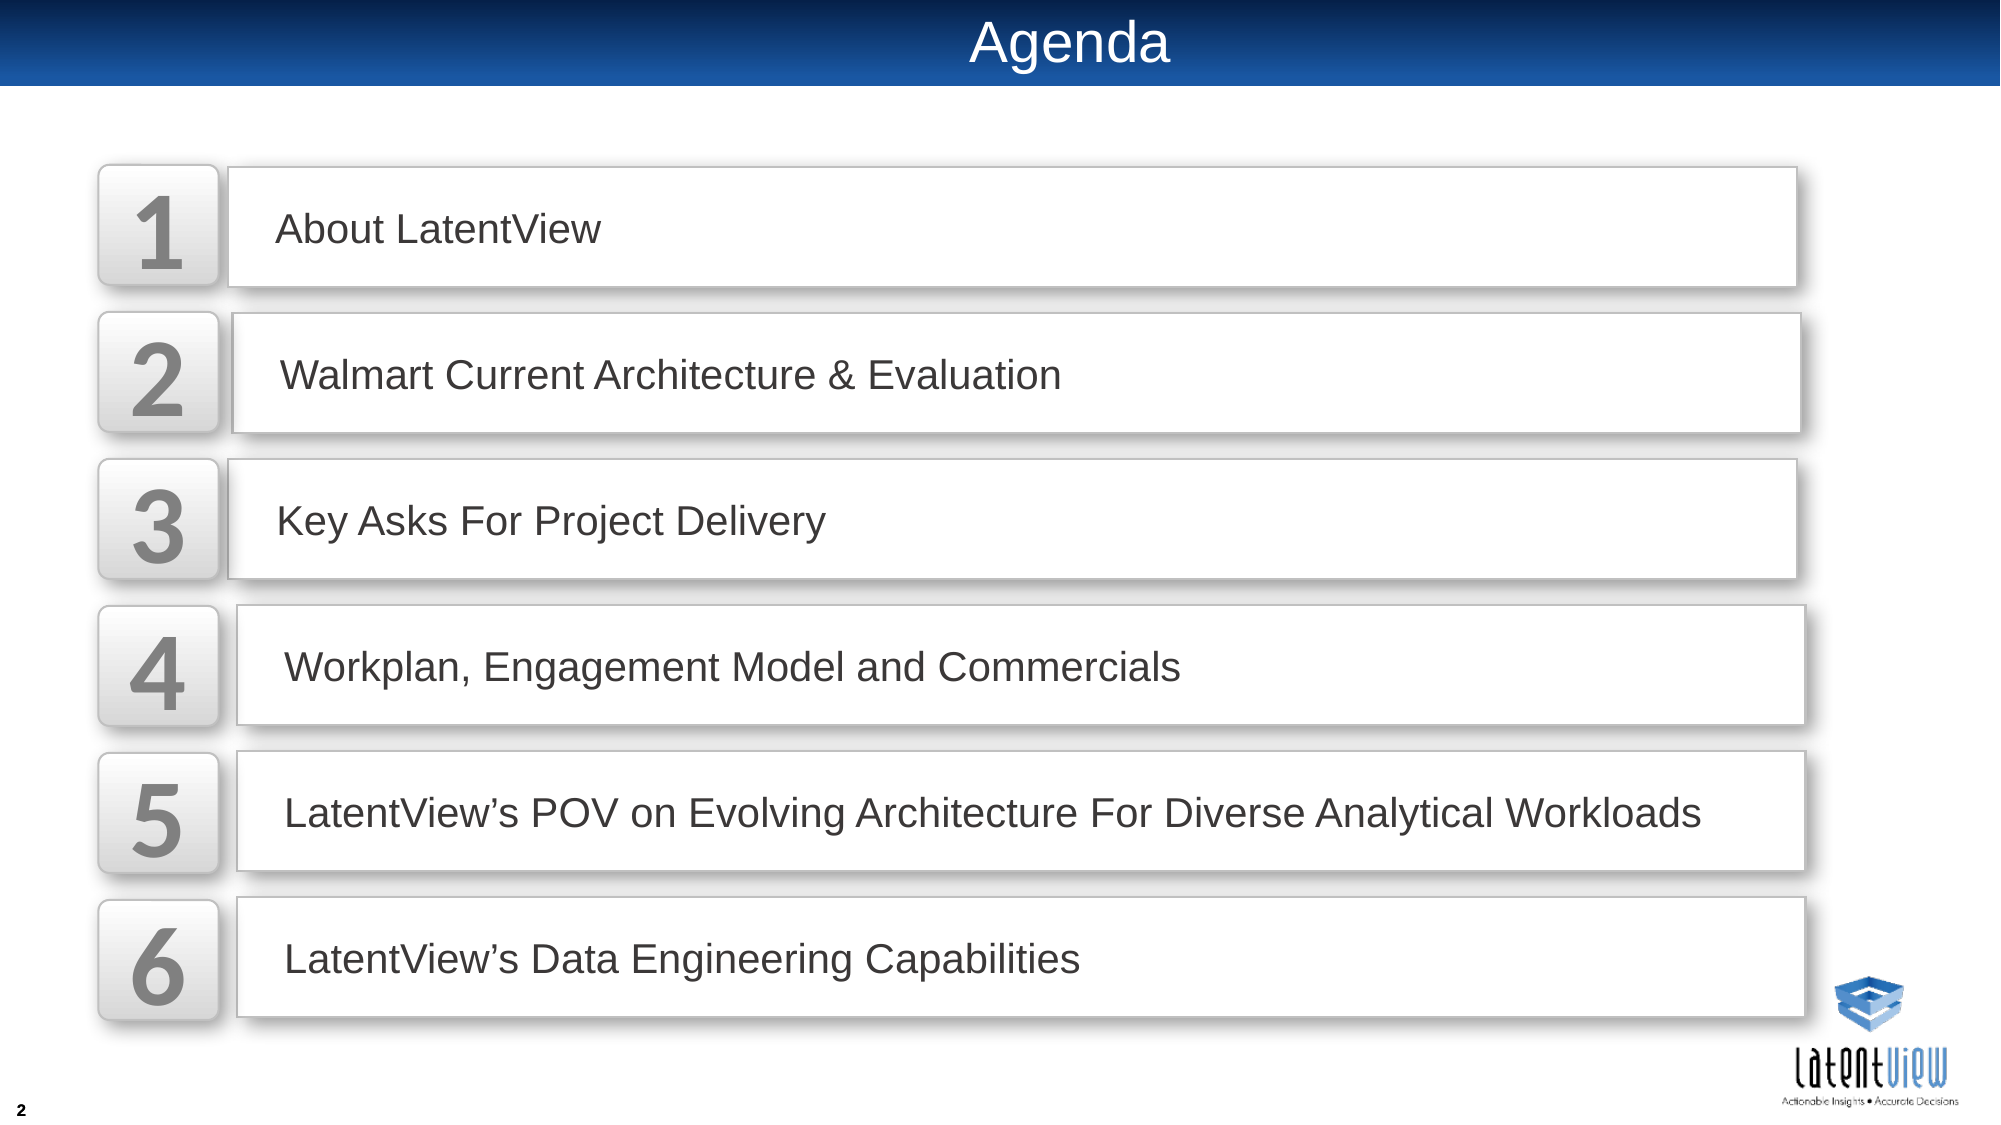

# Agenda
1
About LatentView

2
Walmart Current Architecture & Evaluation
3

Key Asks For Project Delivery
Workplan, Engagement Model and Commercials
4
LatentView’s POV on Evolving Architecture For Diverse Analytical Workloads
5
LatentView’s Data Engineering Capabilities
6